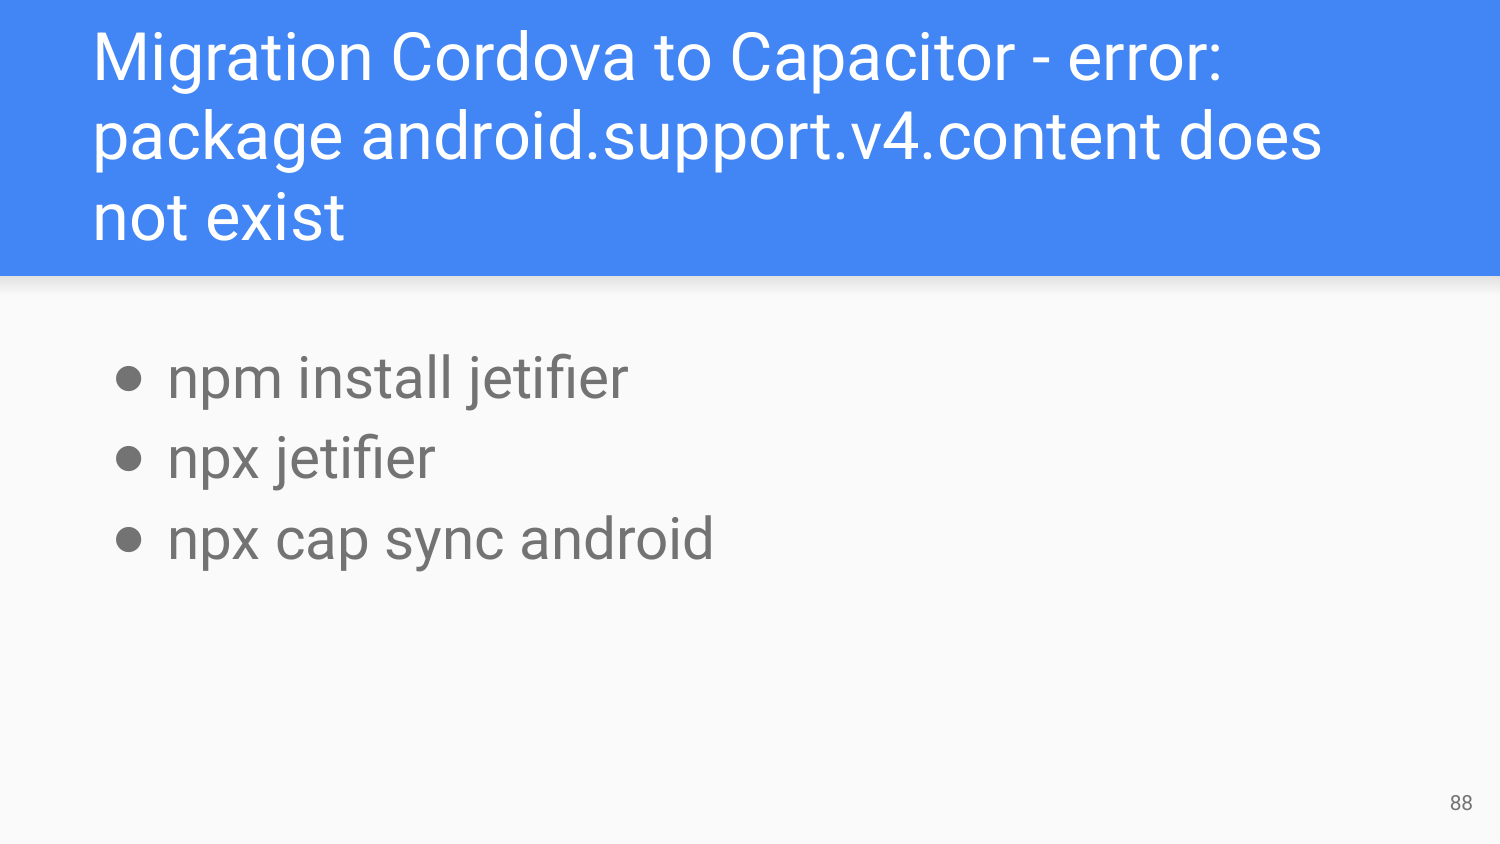

# Migration Cordova to Capacitor - error: package android.support.v4.content does not exist
npm install jetifier
npx jetifier
npx cap sync android
88